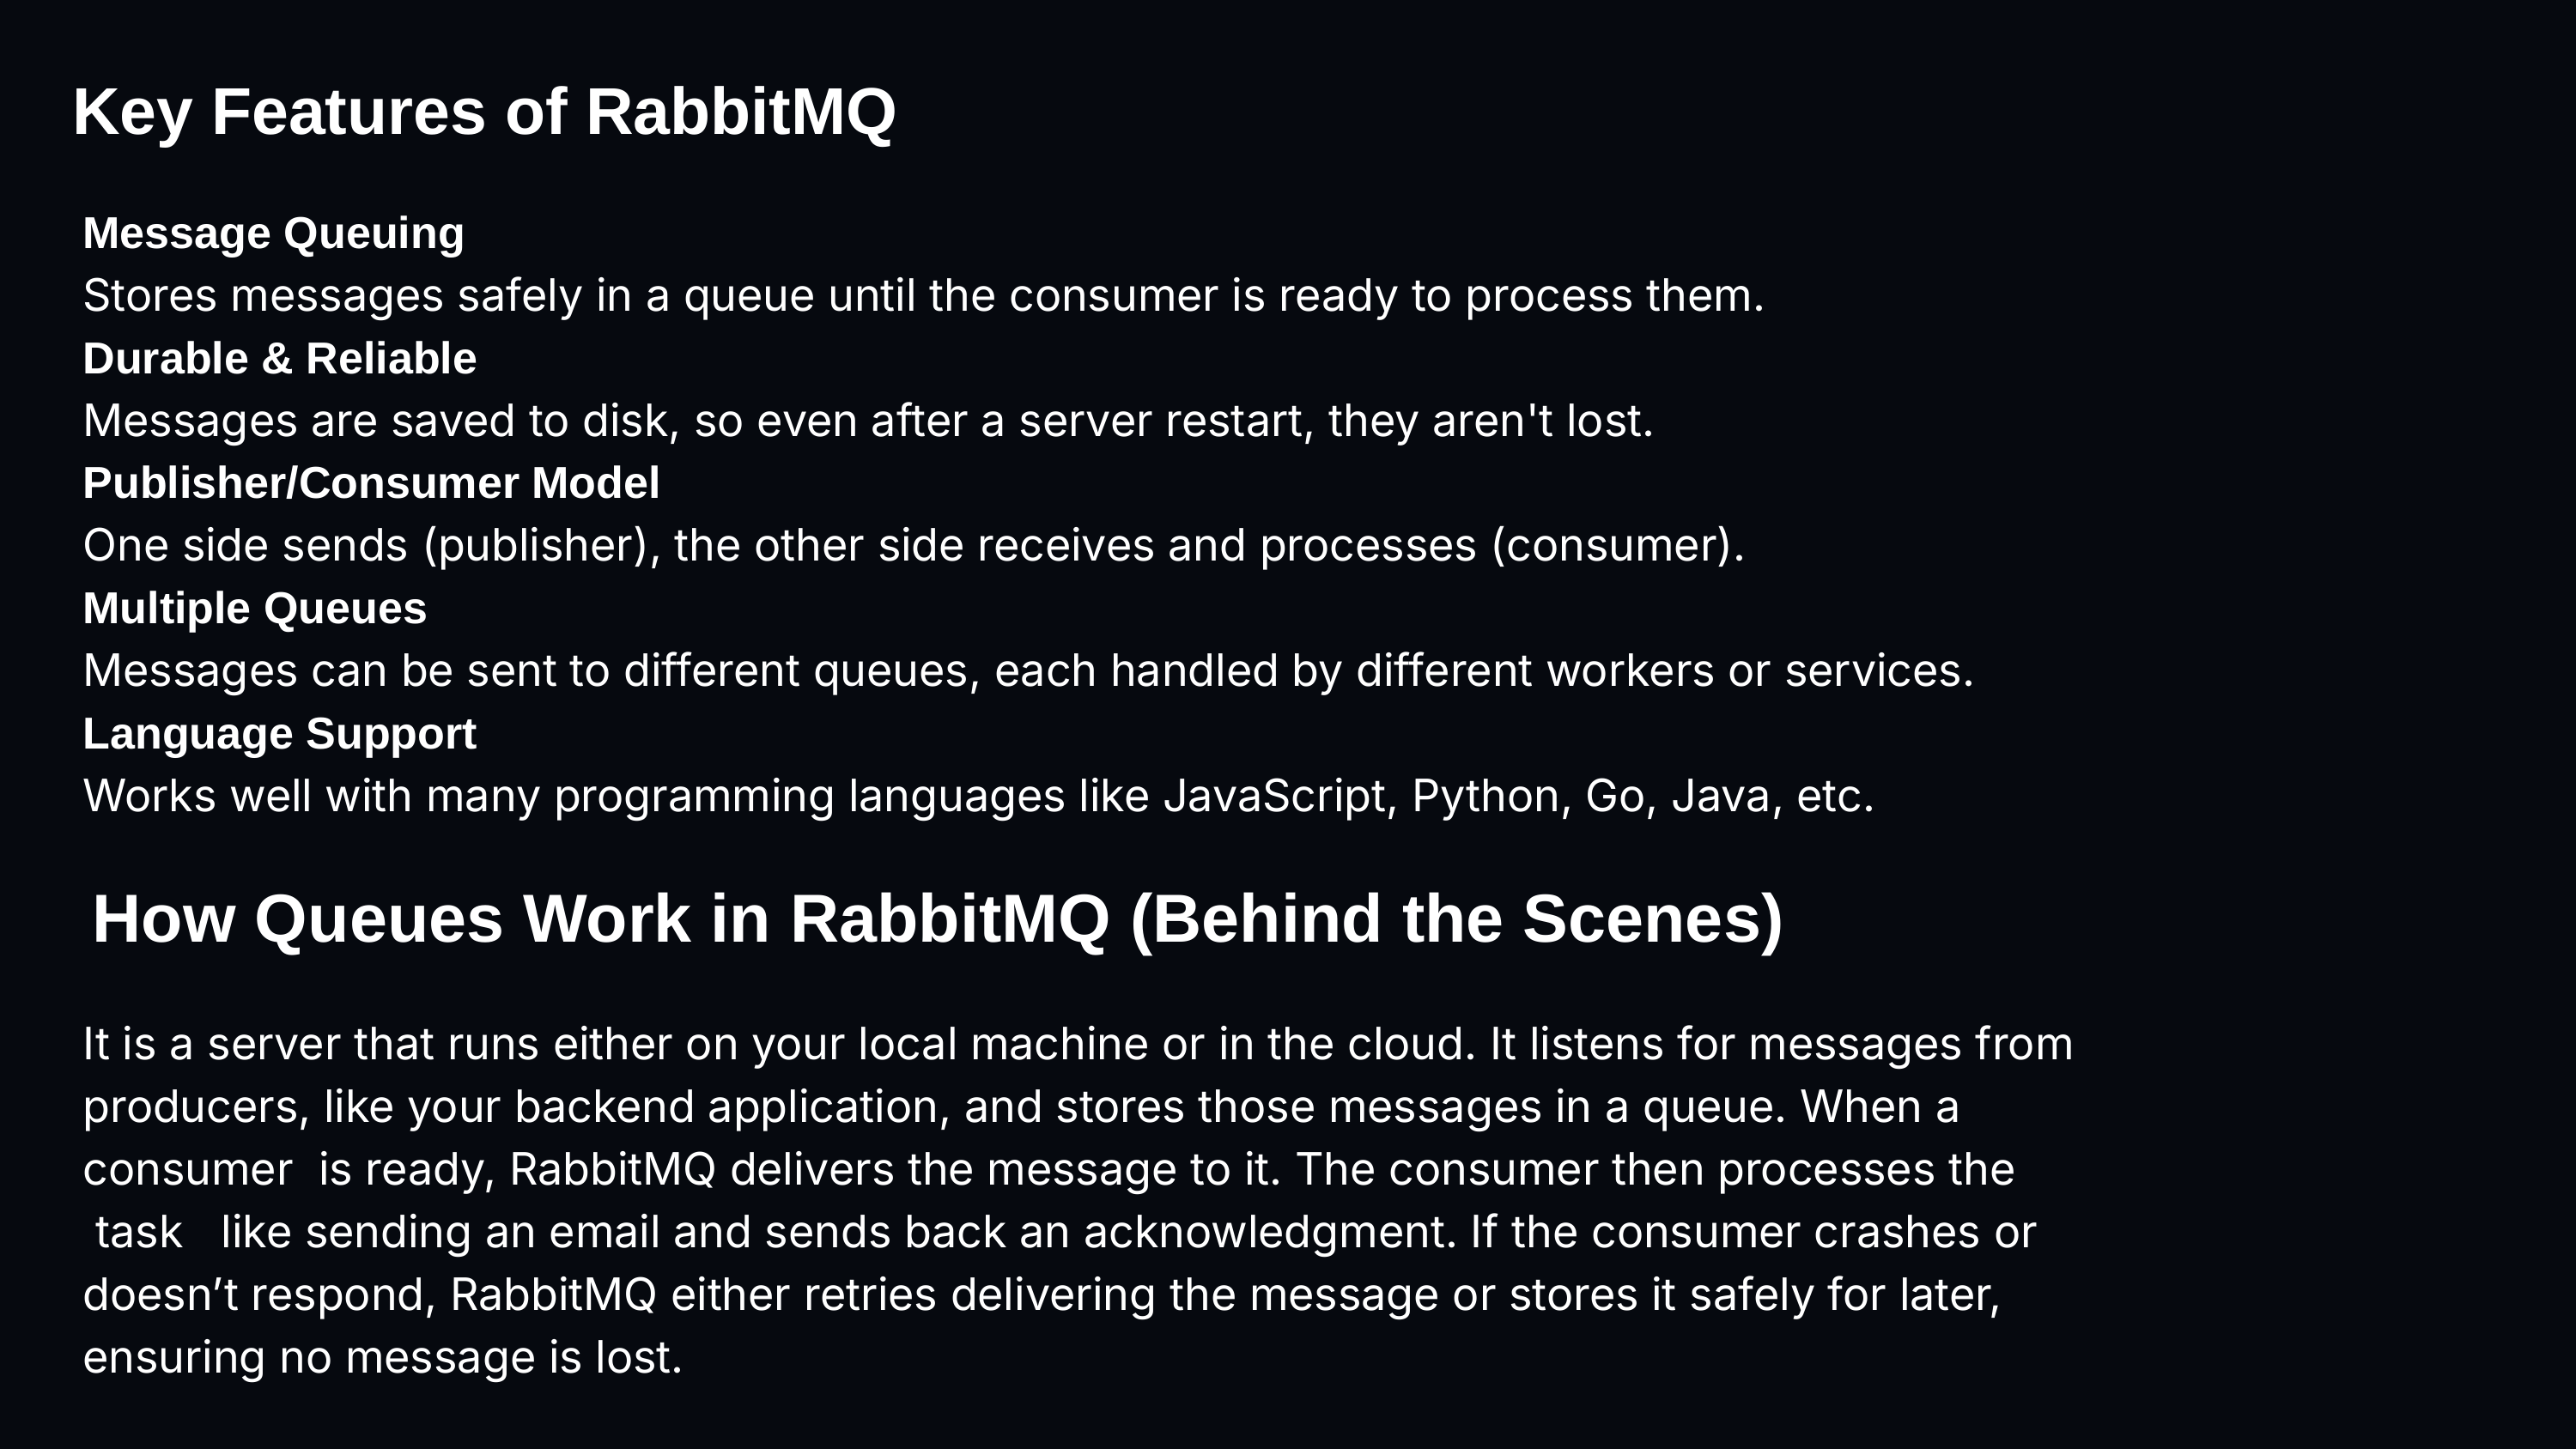

Key Features of RabbitMQ
Message Queuing
Stores messages safely in a queue until the consumer is ready to process them.
Durable & Reliable
Messages are saved to disk, so even after a server restart, they aren't lost.
Publisher/Consumer Model
One side sends (publisher), the other side receives and processes (consumer).
Multiple Queues
Messages can be sent to different queues, each handled by different workers or services.
Language Support
Works well with many programming languages like JavaScript, Python, Go, Java, etc.

 How Queues Work in RabbitMQ (Behind the Scenes)

It is a server that runs either on your local machine or in the cloud. It listens for messages from
producers, like your backend application, and stores those messages in a queue. When a
consumer  is ready, RabbitMQ delivers the message to it. The consumer then processes the        task   like sending an email and sends back an acknowledgment. If the consumer crashes or   doesn’t respond, RabbitMQ either retries delivering the message or stores it safely for later,     ensuring no message is lost.